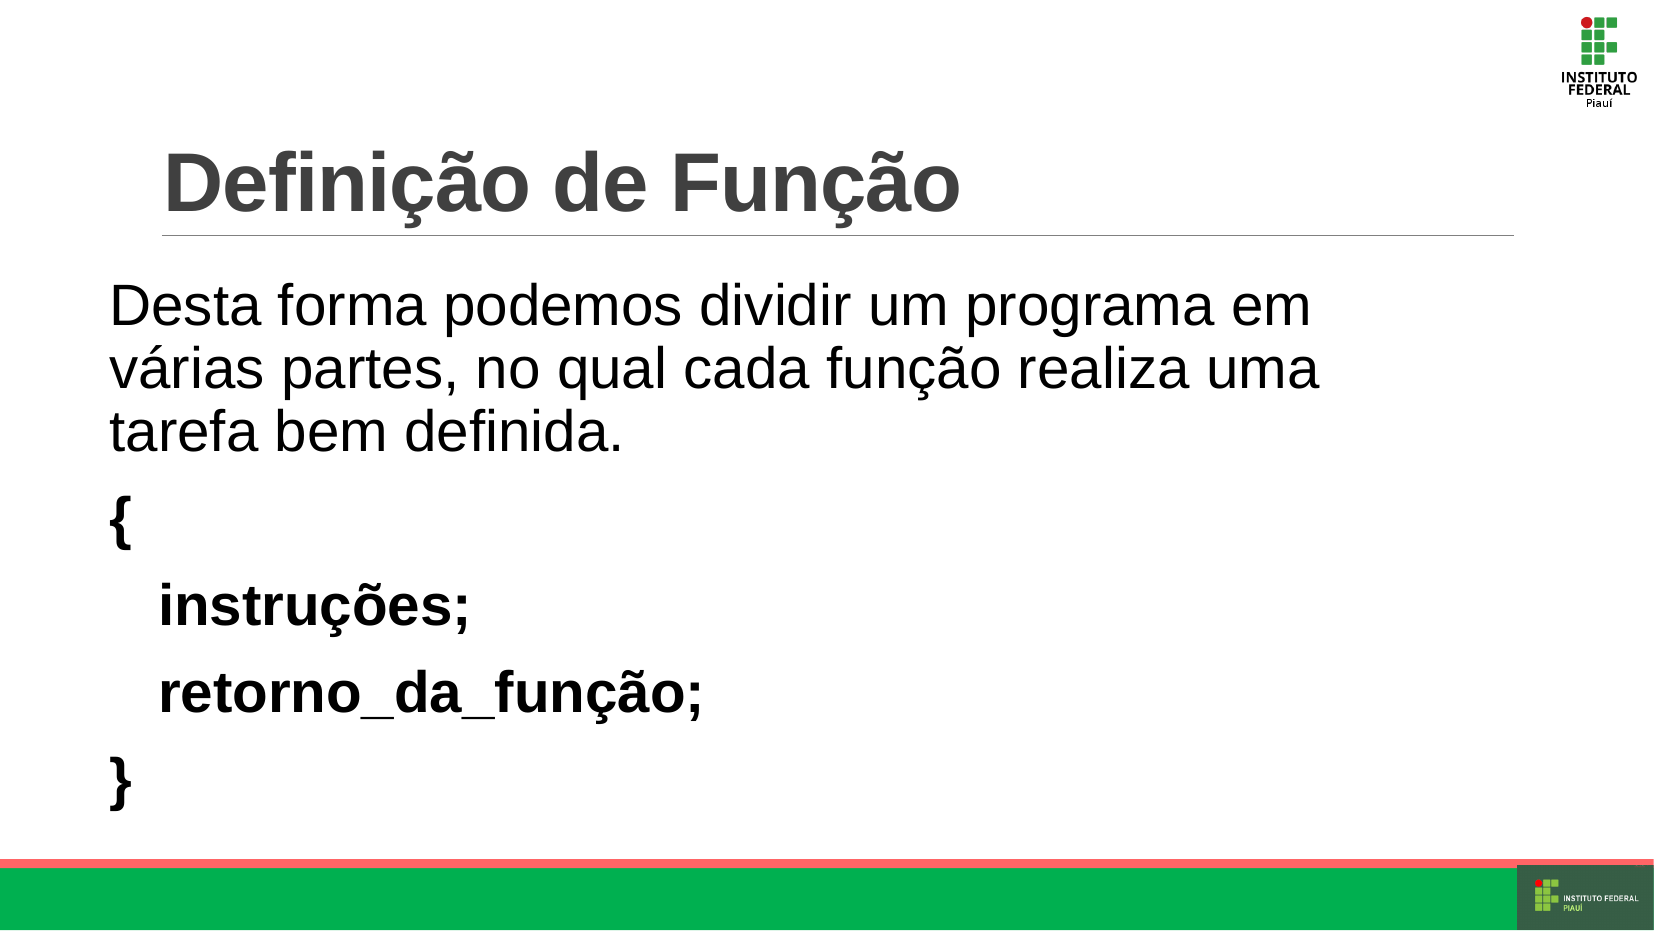

# Definição de Função
Desta forma podemos dividir um programa em várias partes, no qual cada função realiza uma tarefa bem definida.
{
   instruções;
   retorno_da_função;
}